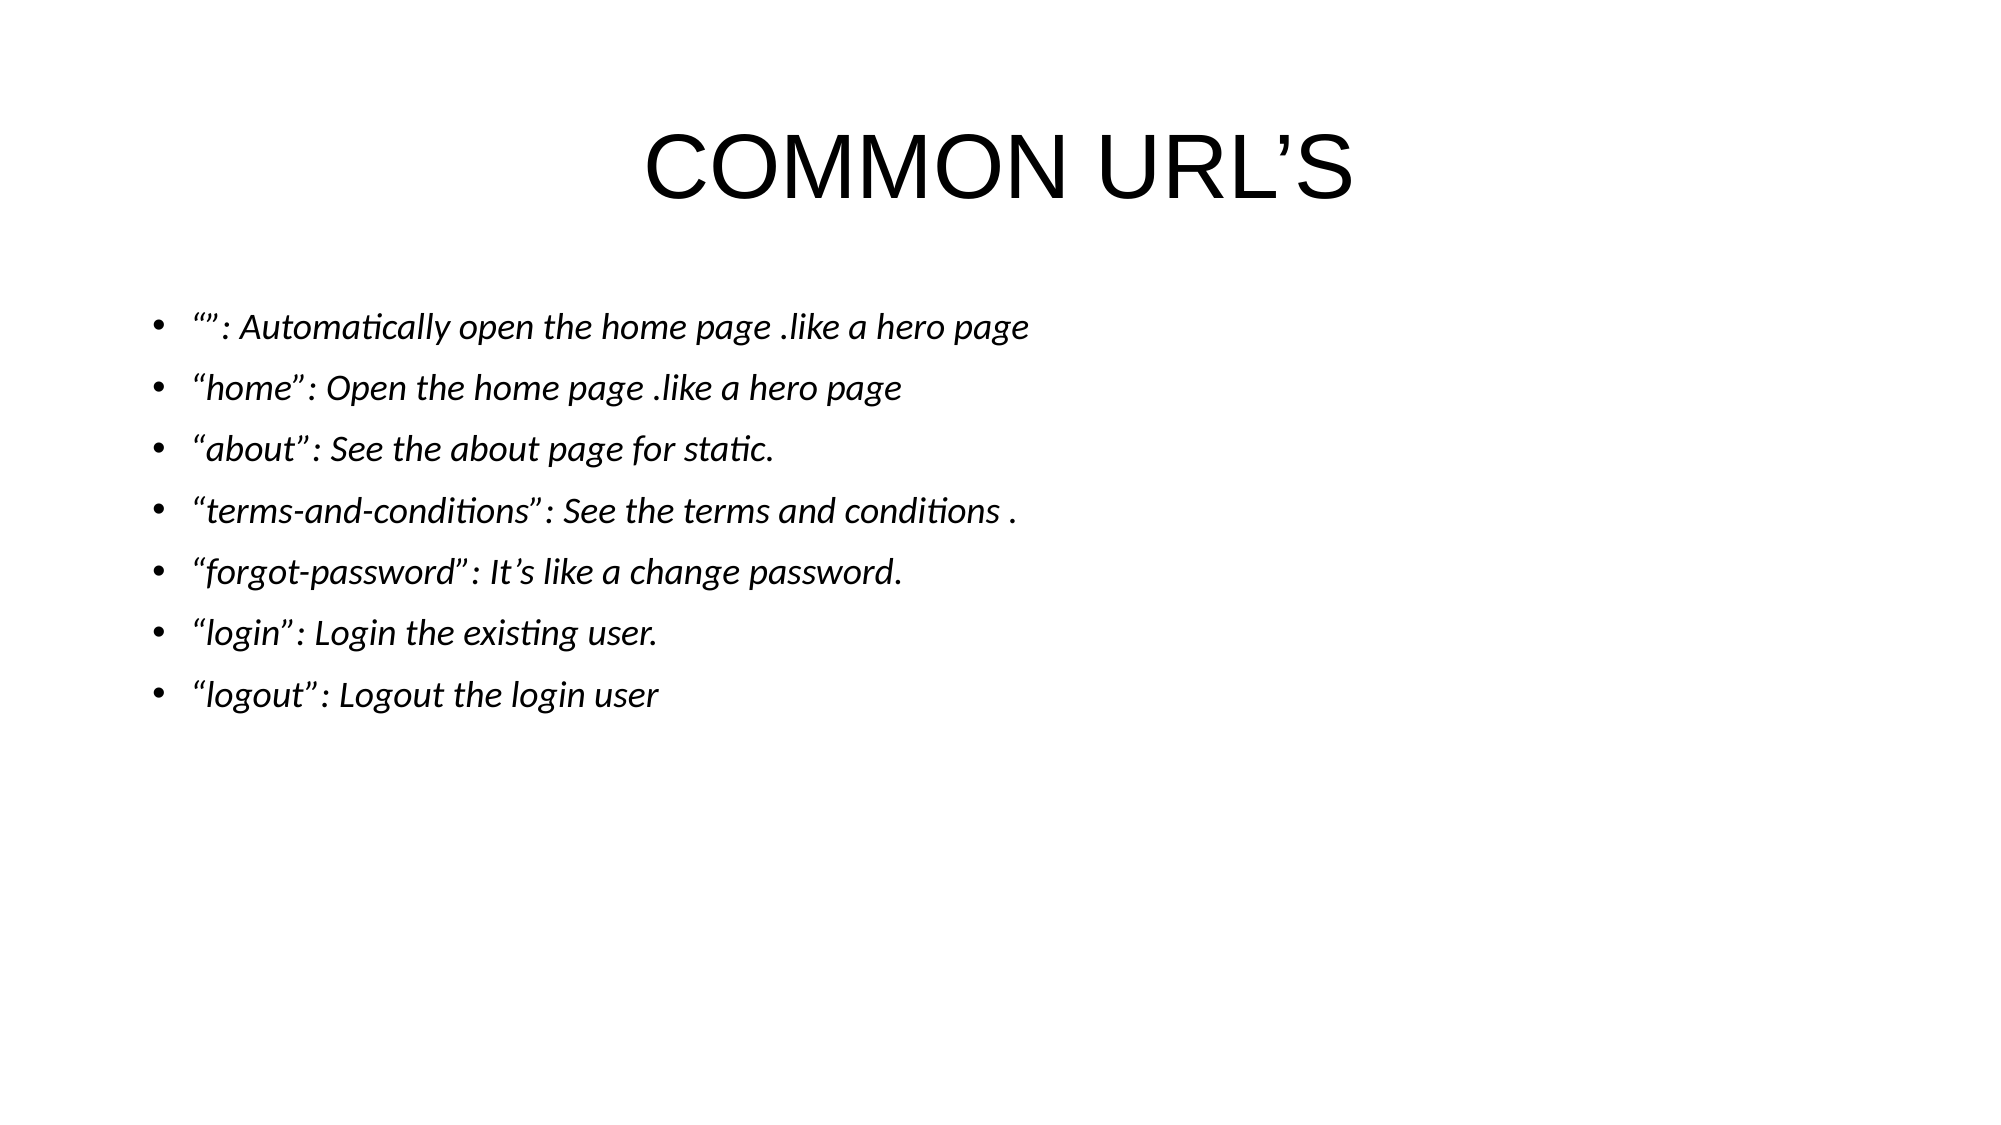

# COMMON URL’S
“”: Automatically open the home page .like a hero page
“home”: Open the home page .like a hero page
“about”: See the about page for static.
“terms-and-conditions”: See the terms and conditions .
“forgot-password”: It’s like a change password.
“login”: Login the existing user.
“logout”: Logout the login user